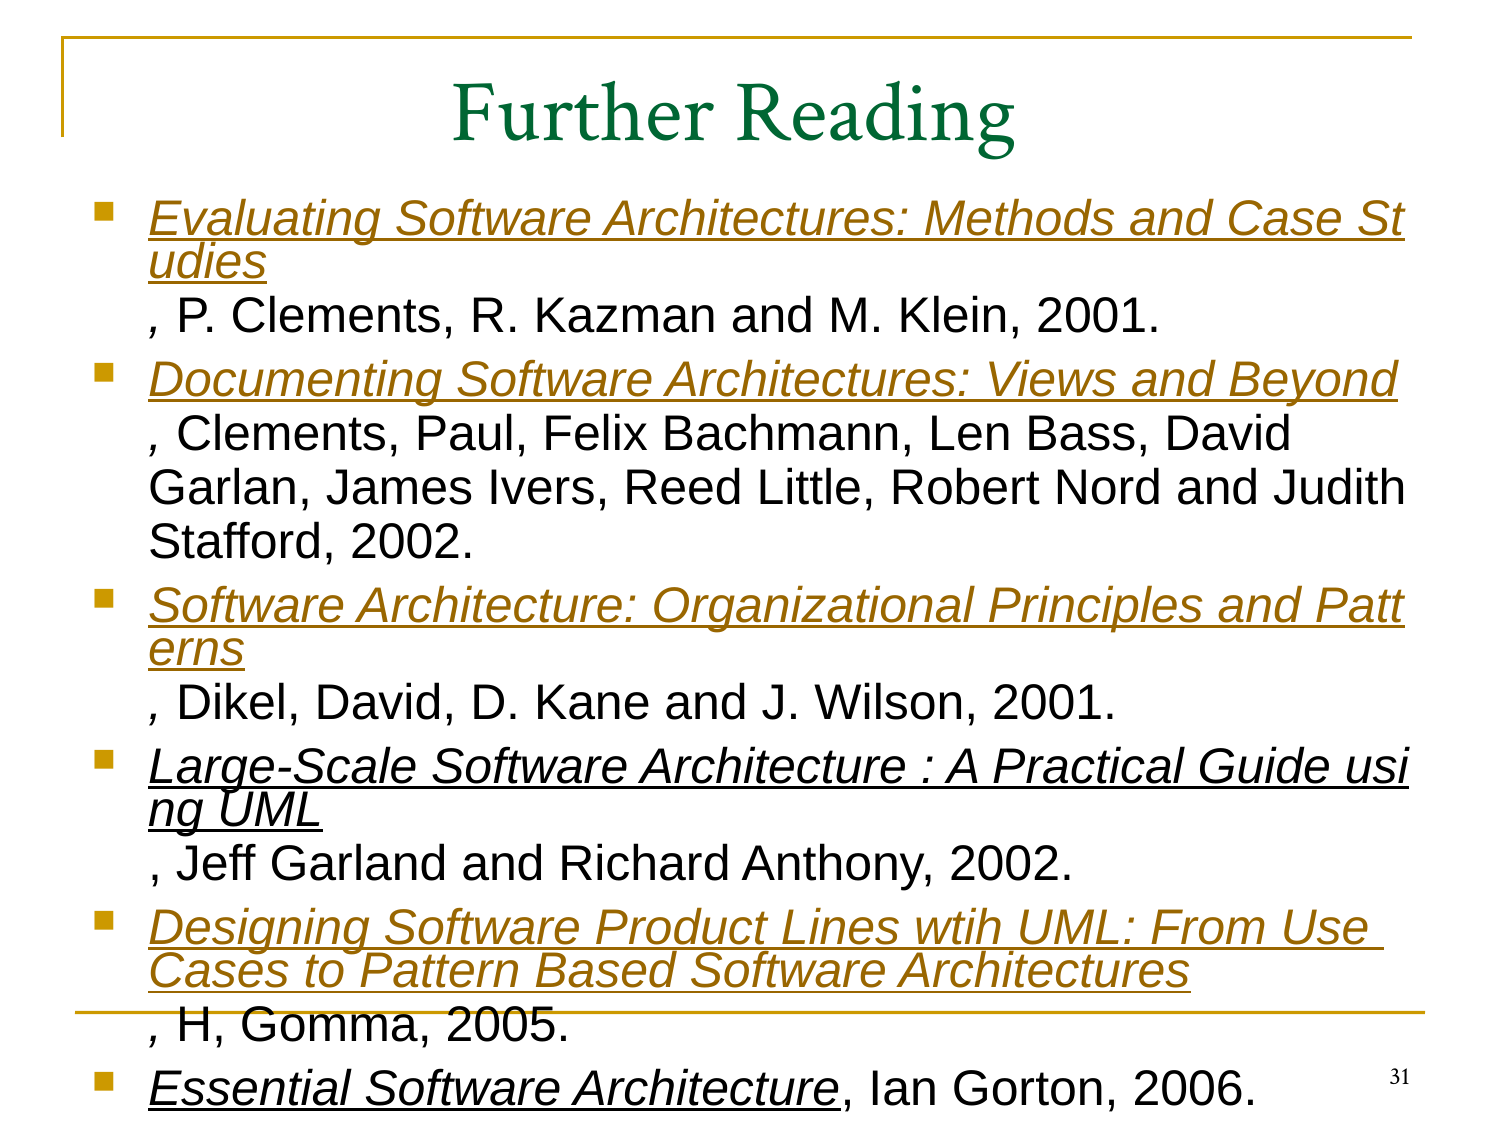

# Further Reading
Evaluating Software Architectures: Methods and Case Studies, P. Clements, R. Kazman and M. Klein, 2001.
Documenting Software Architectures: Views and Beyond, Clements, Paul, Felix Bachmann, Len Bass, David Garlan, James Ivers, Reed Little, Robert Nord and Judith Stafford, 2002.
Software Architecture: Organizational Principles and Patterns, Dikel, David, D. Kane and J. Wilson, 2001.
Large-Scale Software Architecture : A Practical Guide using UML, Jeff Garland and Richard Anthony, 2002.
Designing Software Product Lines wtih UML: From Use Cases to Pattern Based Software Architectures, H, Gomma, 2005.
Essential Software Architecture, Ian Gorton, 2006.
31